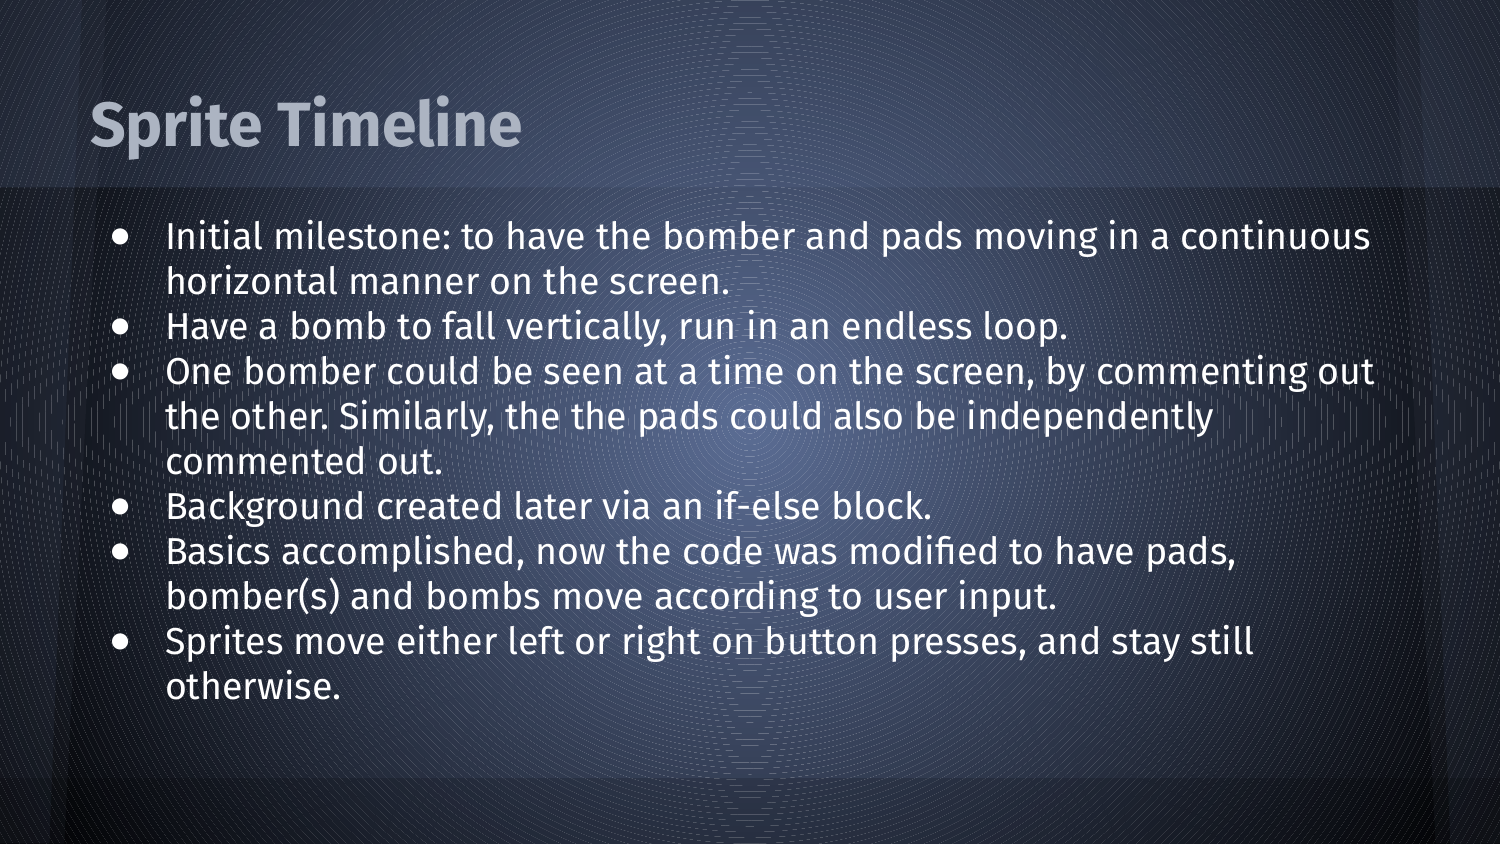

# Sprite Timeline
Initial milestone: to have the bomber and pads moving in a continuous horizontal manner on the screen.
Have a bomb to fall vertically, run in an endless loop.
One bomber could be seen at a time on the screen, by commenting out the other. Similarly, the the pads could also be independently commented out.
Background created later via an if-else block.
Basics accomplished, now the code was modified to have pads, bomber(s) and bombs move according to user input.
Sprites move either left or right on button presses, and stay still otherwise.